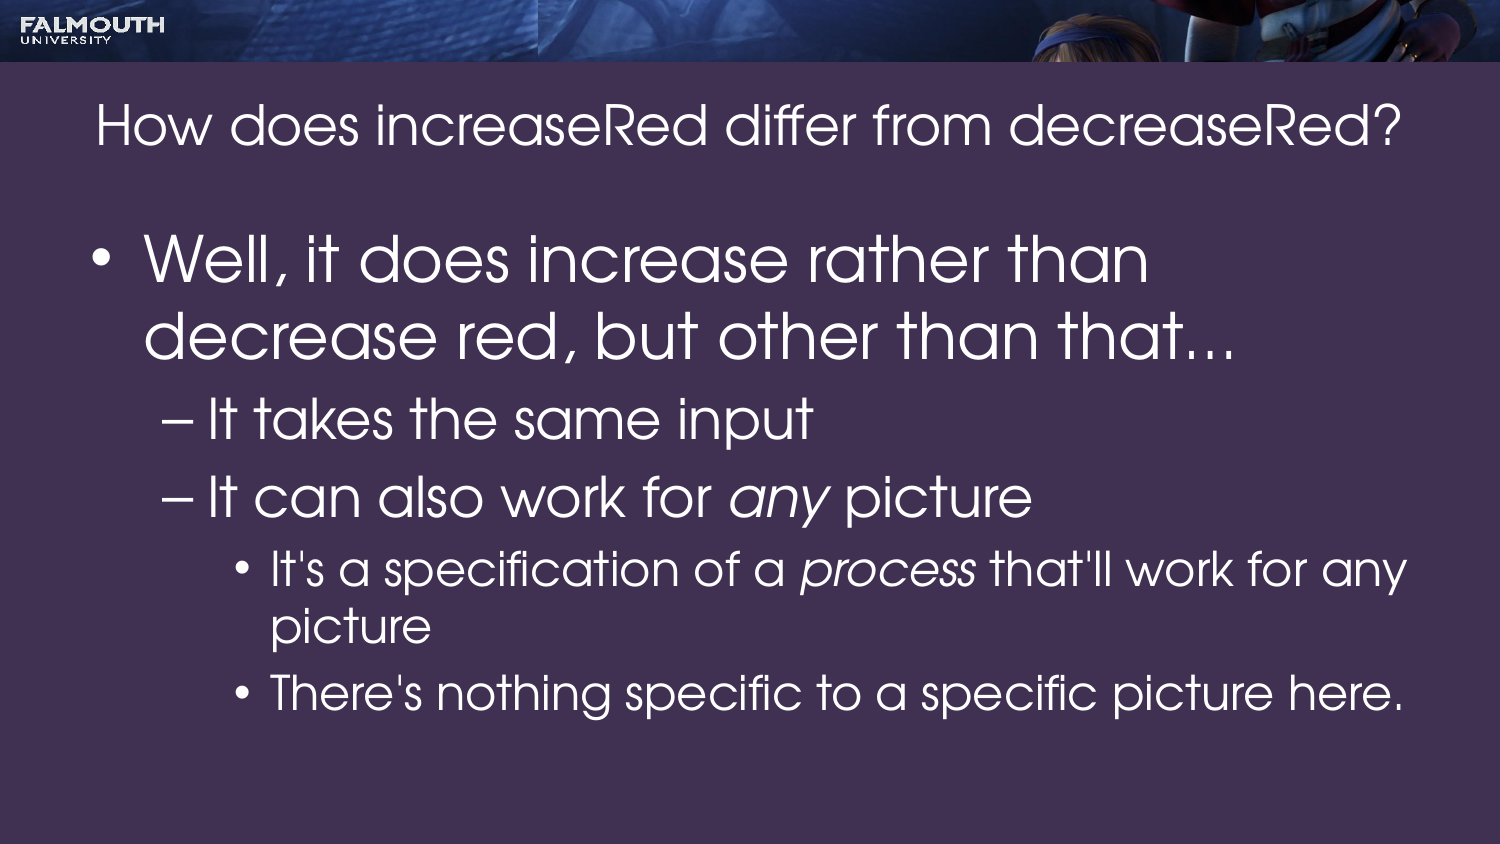

# How does increaseRed differ from decreaseRed?
Well, it does increase rather than decrease red, but other than that…
It takes the same input
It can also work for any picture
It's a specification of a process that'll work for any picture
There's nothing specific to a specific picture here.